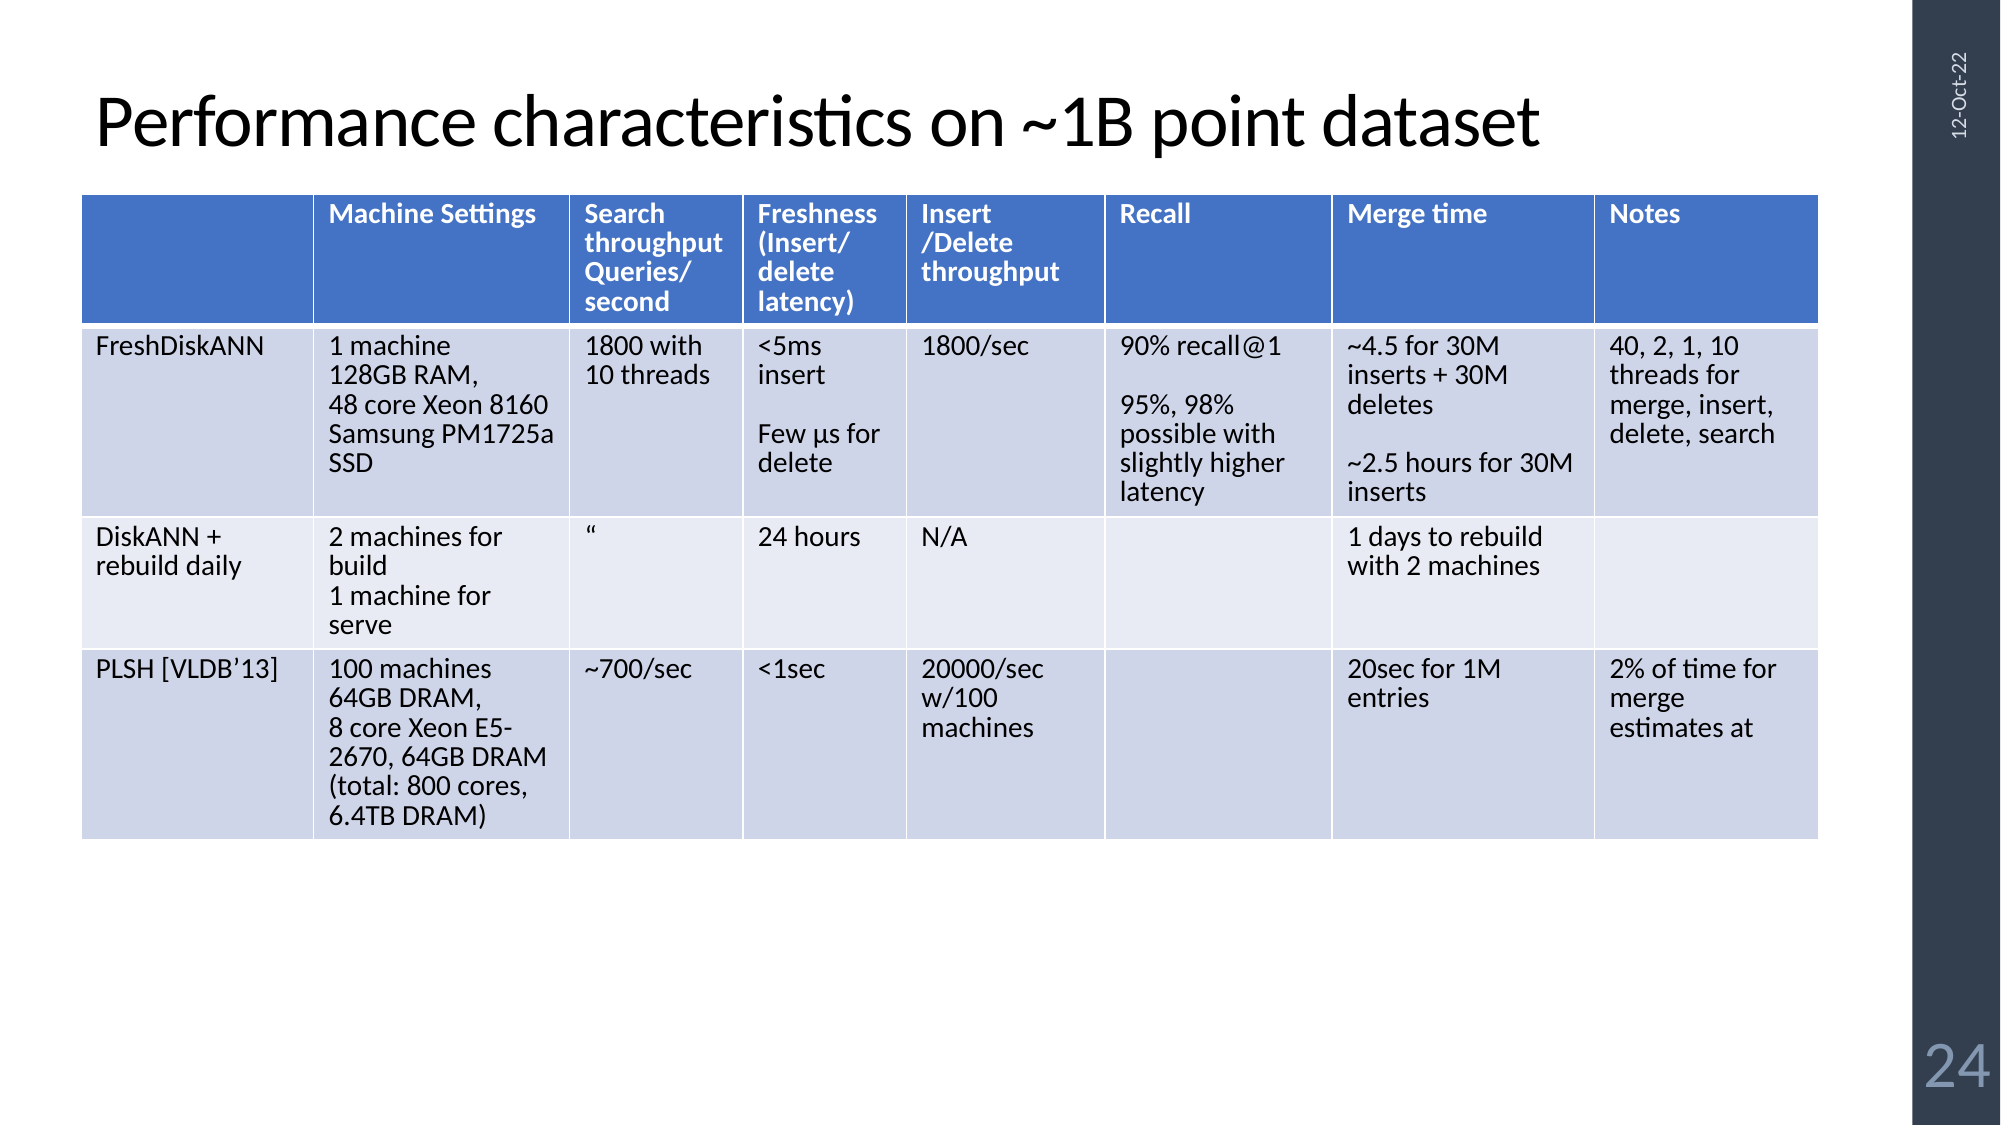

# Performance characteristics on ~1B point dataset
12-Oct-22
|  | Machine Settings | Search throughput Queries/ second | Freshness (Insert/ delete latency) | Insert /Delete throughput | Recall | Merge time | Notes |
| --- | --- | --- | --- | --- | --- | --- | --- |
| FreshDiskANN | 1 machine 128GB RAM, 48 core Xeon 8160 Samsung PM1725a SSD | 1800 with 10 threads | <5ms insert Few μs for delete | 1800/sec | 90% recall@1 95%, 98% possible with slightly higher latency | ~4.5 for 30M inserts + 30M deletes ~2.5 hours for 30M inserts | 40, 2, 1, 10 threads for merge, insert, delete, search |
| DiskANN + rebuild daily | 2 machines for build 1 machine for serve | “ | 24 hours | N/A |  | 1 days to rebuild with 2 machines |  |
| PLSH [VLDB’13] | 100 machines 64GB DRAM, 8 core Xeon E5-2670, 64GB DRAM (total: 800 cores, 6.4TB DRAM) | ~700/sec | <1sec | 20000/sec w/100 machines |  | 20sec for 1M entries | 2% of time for merge estimates at |
24